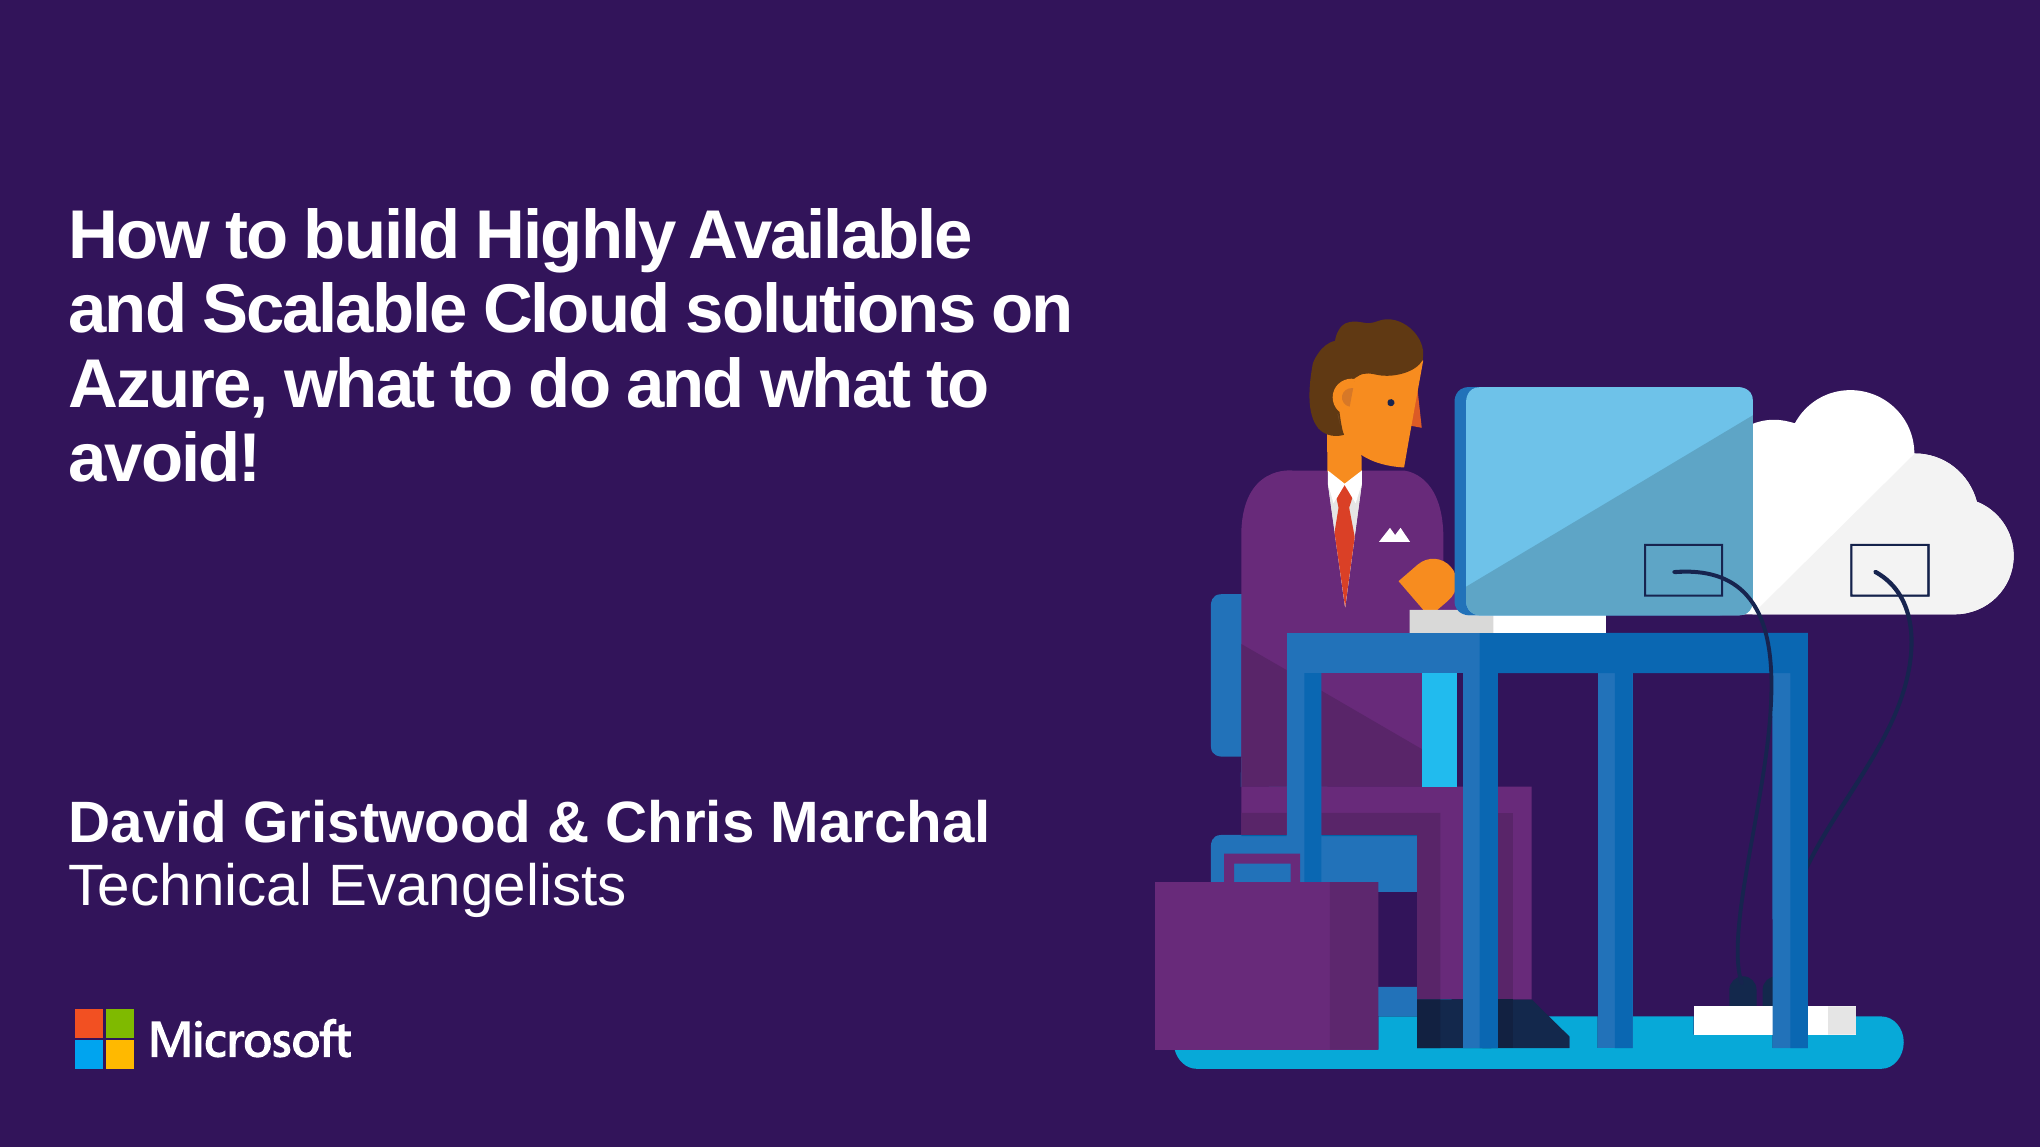

# How to build Highly Available and Scalable Cloud solutions on Azure, what to do and what to avoid!
David Gristwood & Chris Marchal
Technical Evangelists